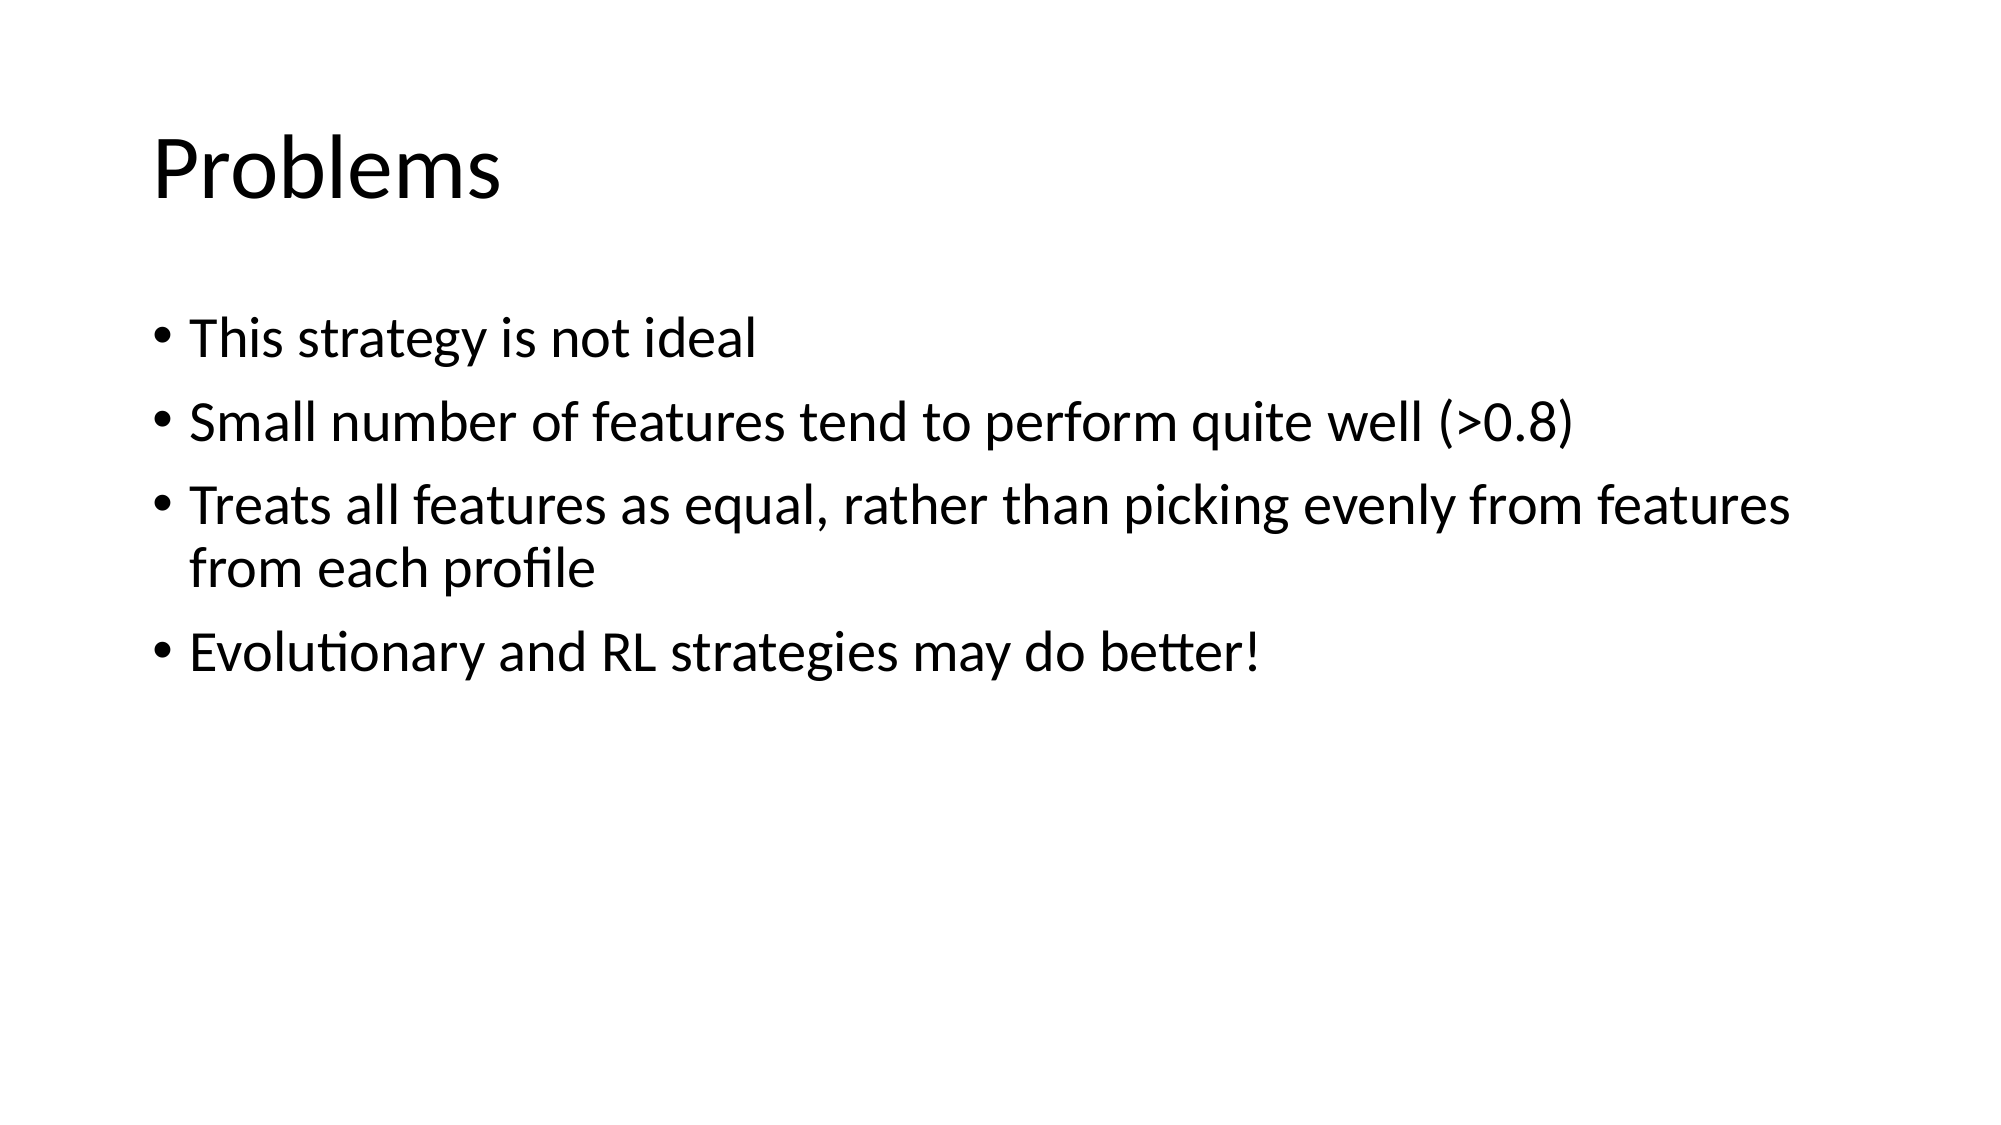

# Problems
This strategy is not ideal
Small number of features tend to perform quite well (>0.8)
Treats all features as equal, rather than picking evenly from features from each profile
Evolutionary and RL strategies may do better!